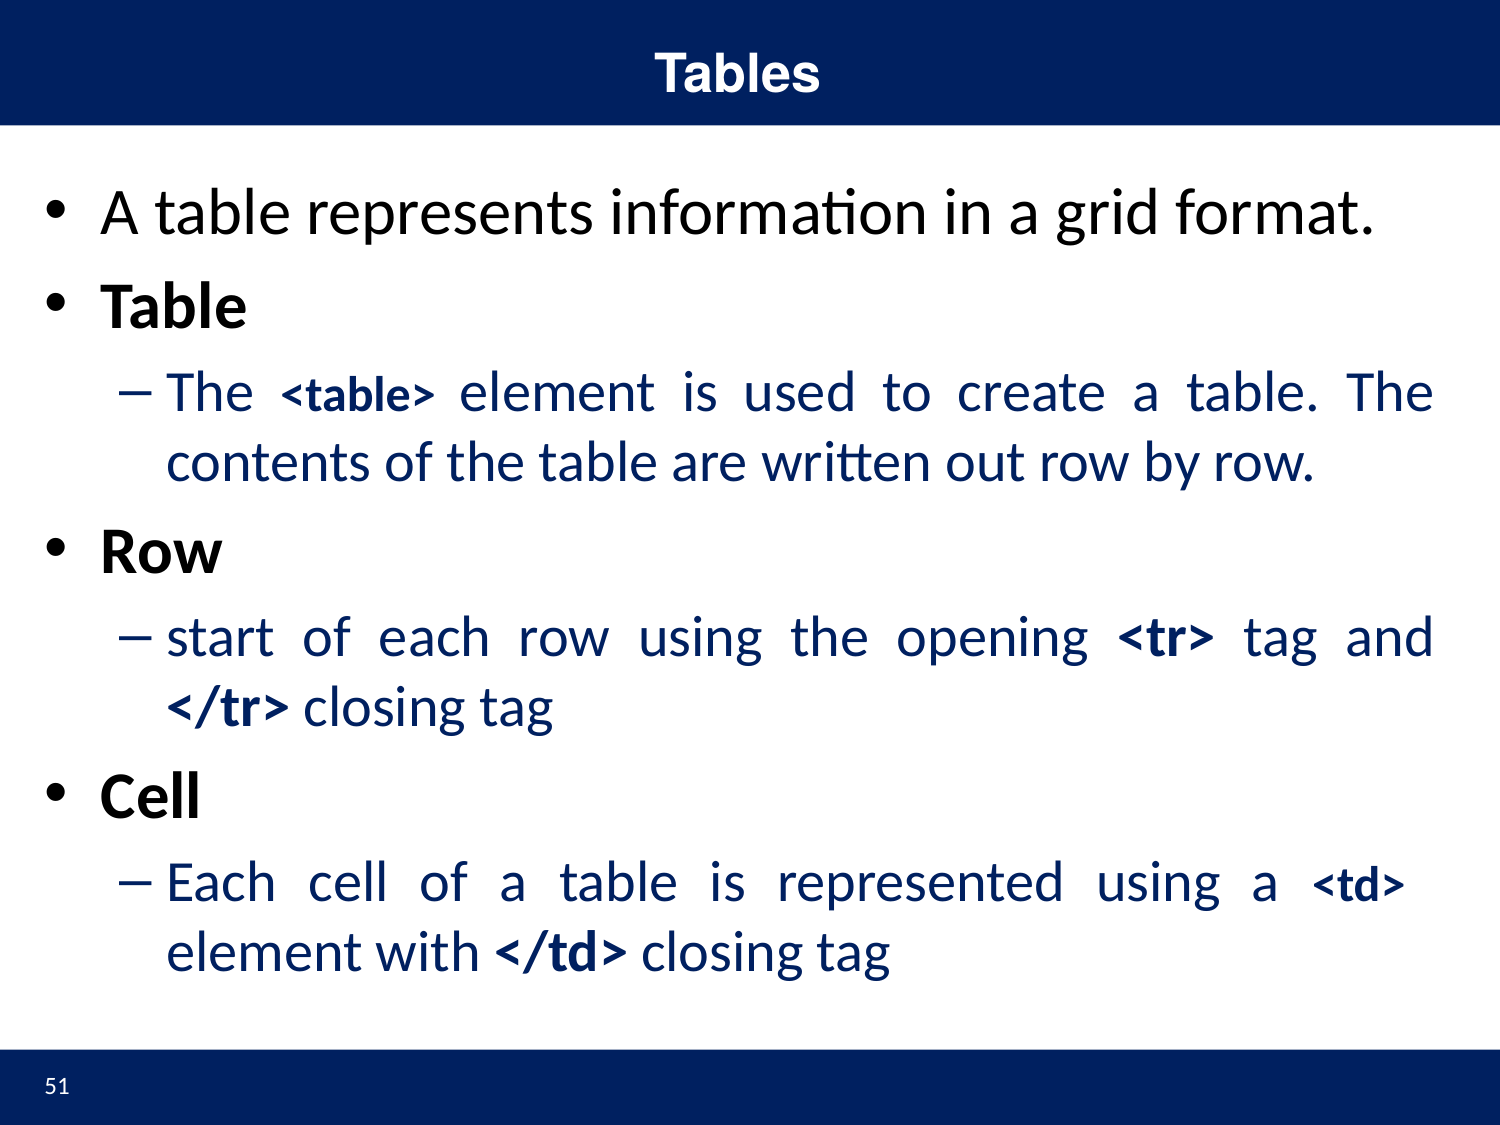

# Tables
A table represents information in a grid format.
Table
The <table> element is used to create a table. The contents of the table are written out row by row.
Row
start of each row using the opening <tr> tag and </tr> closing tag
Cell
Each cell of a table is represented using a <td>  element with </td> closing tag
51